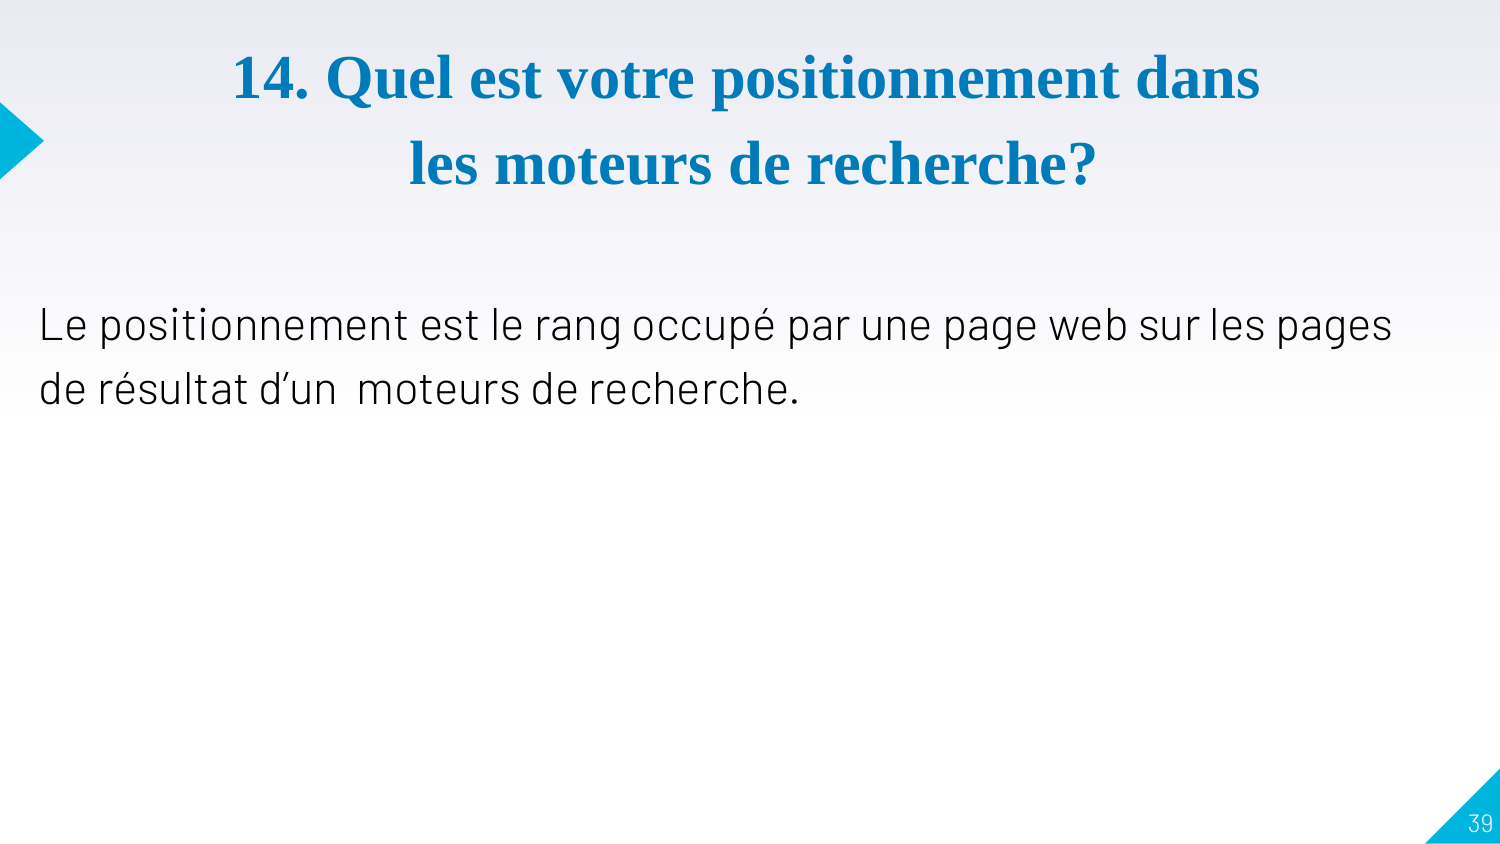

# 14. Quel est votre positionnement dans
les moteurs de recherche?
Le positionnement est le rang occupé par une page web sur les pages de résultat d’un  moteurs de recherche.
39